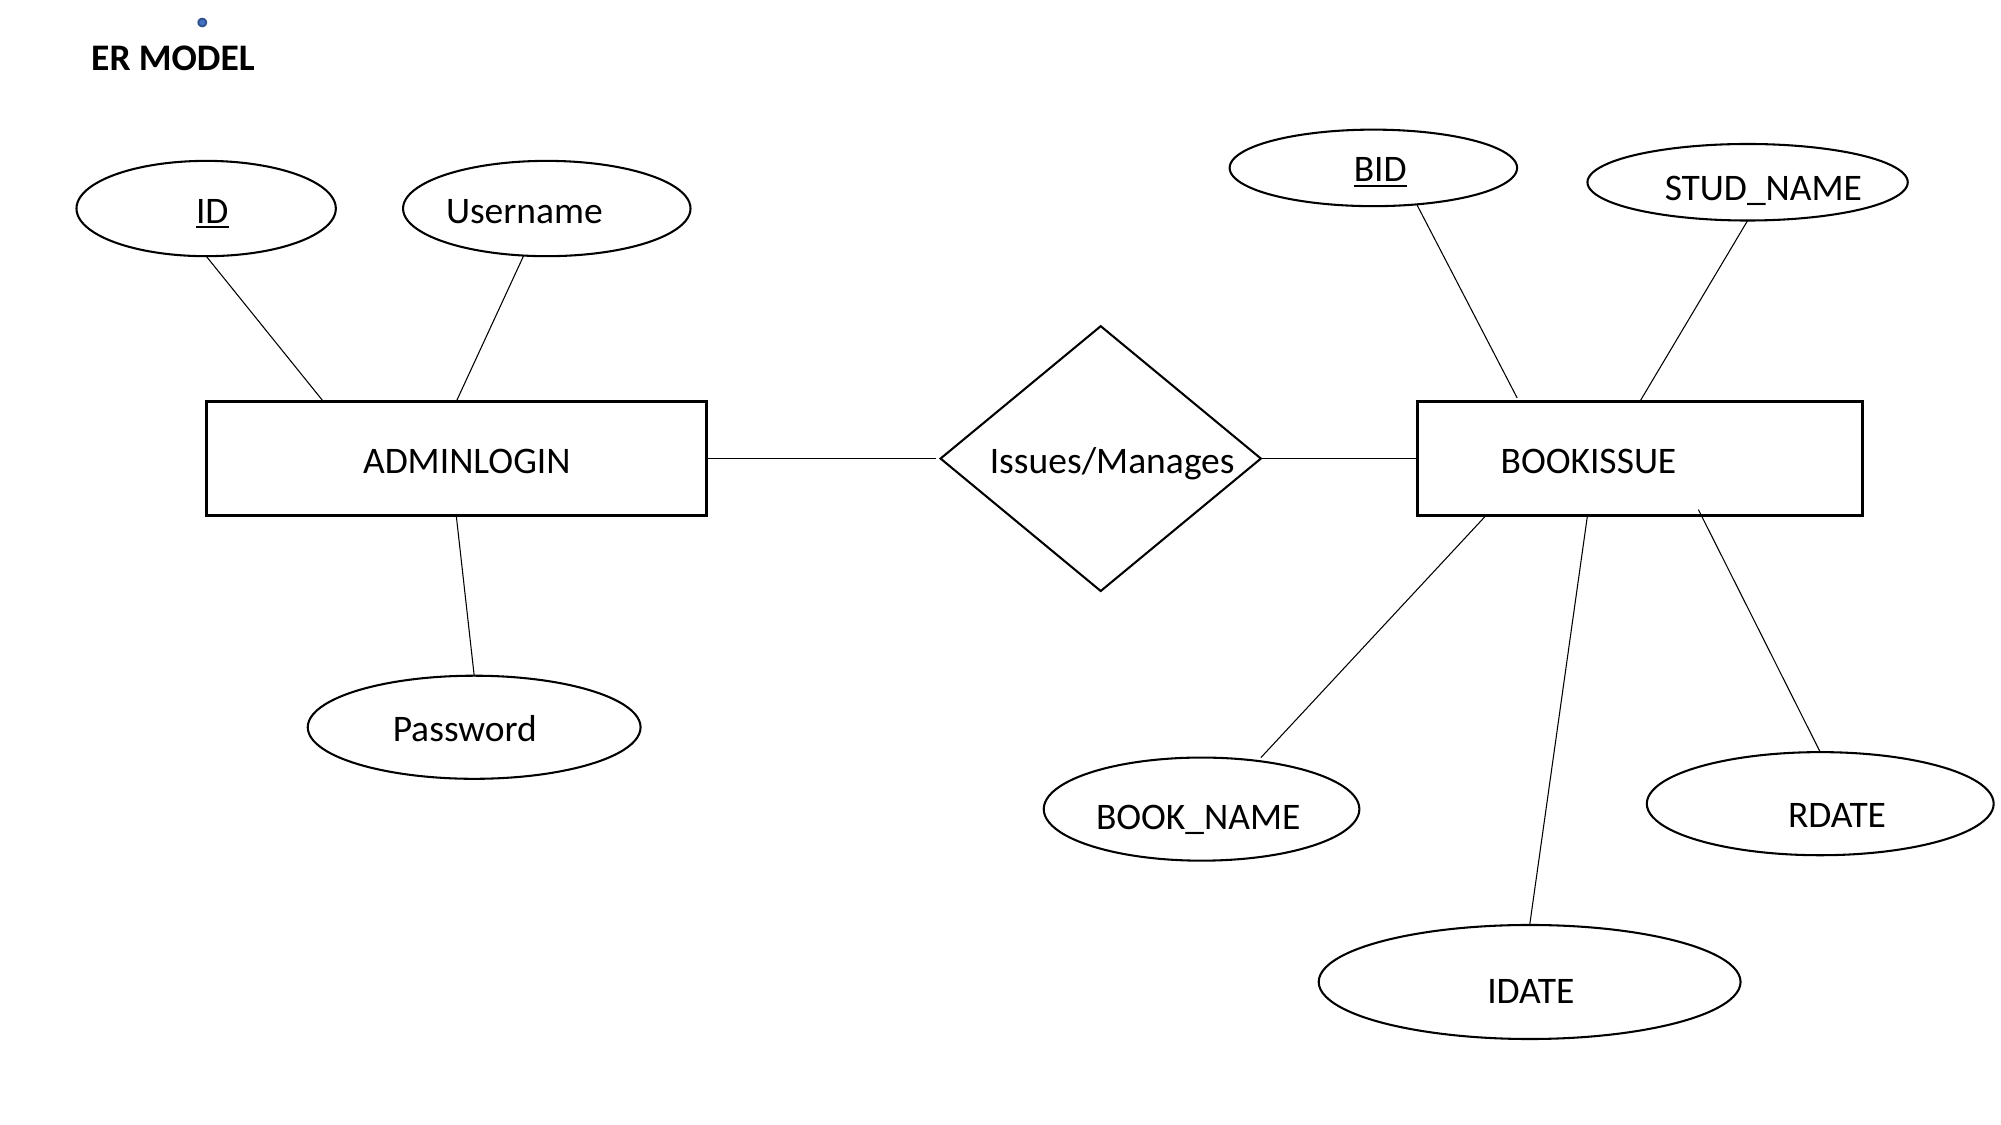

ER MODEL

BID

STUD_NAME

ID
Username

Issues/Manages
BOOKISSUE
ADMINLOGIN

Password

RDATE
BOOK_NAME

IDATE